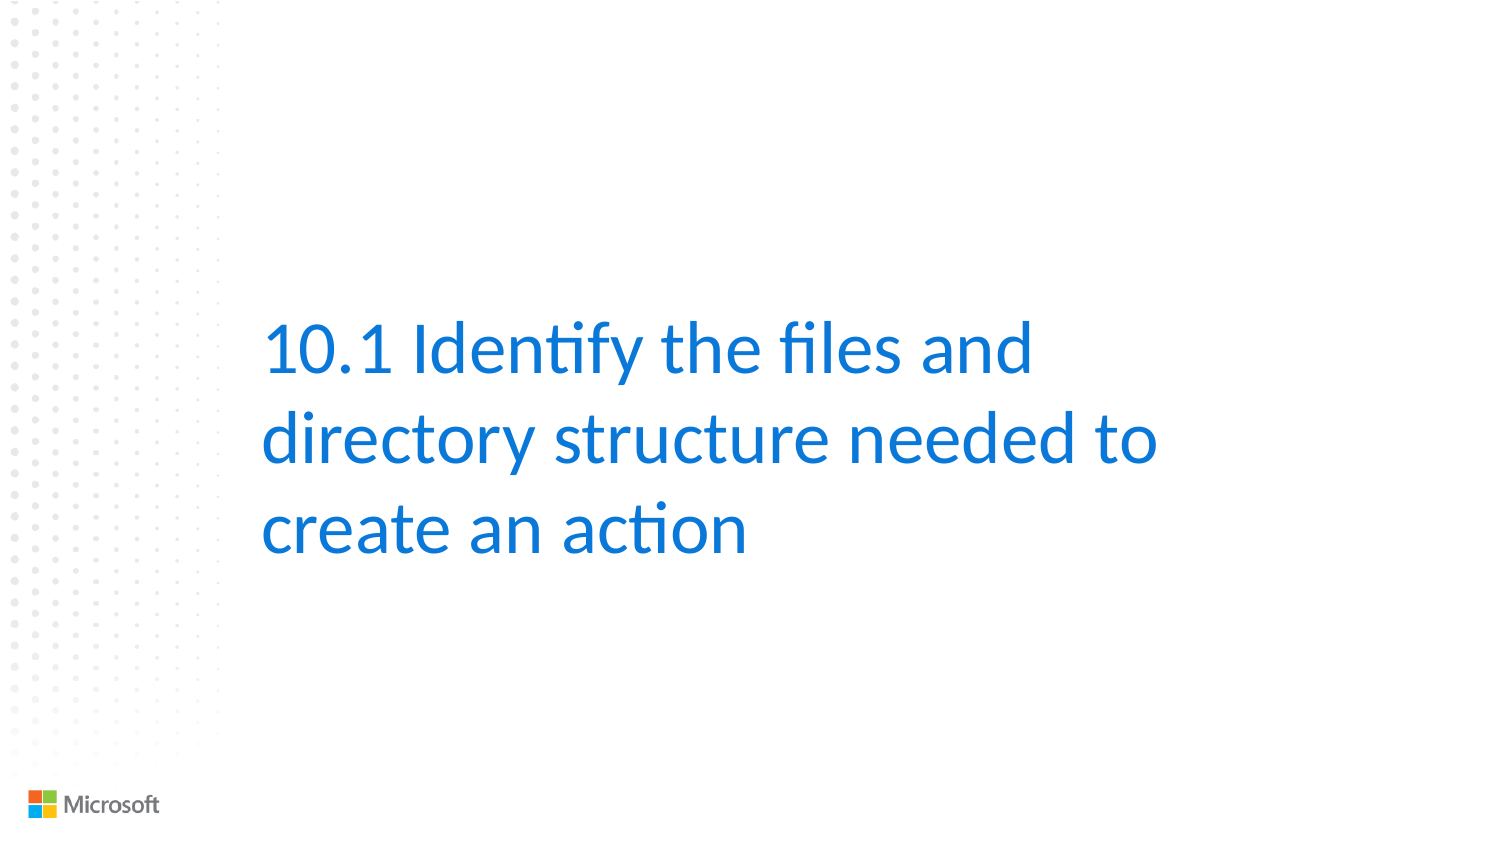

10.1 Identify the files and directory structure needed to create an action